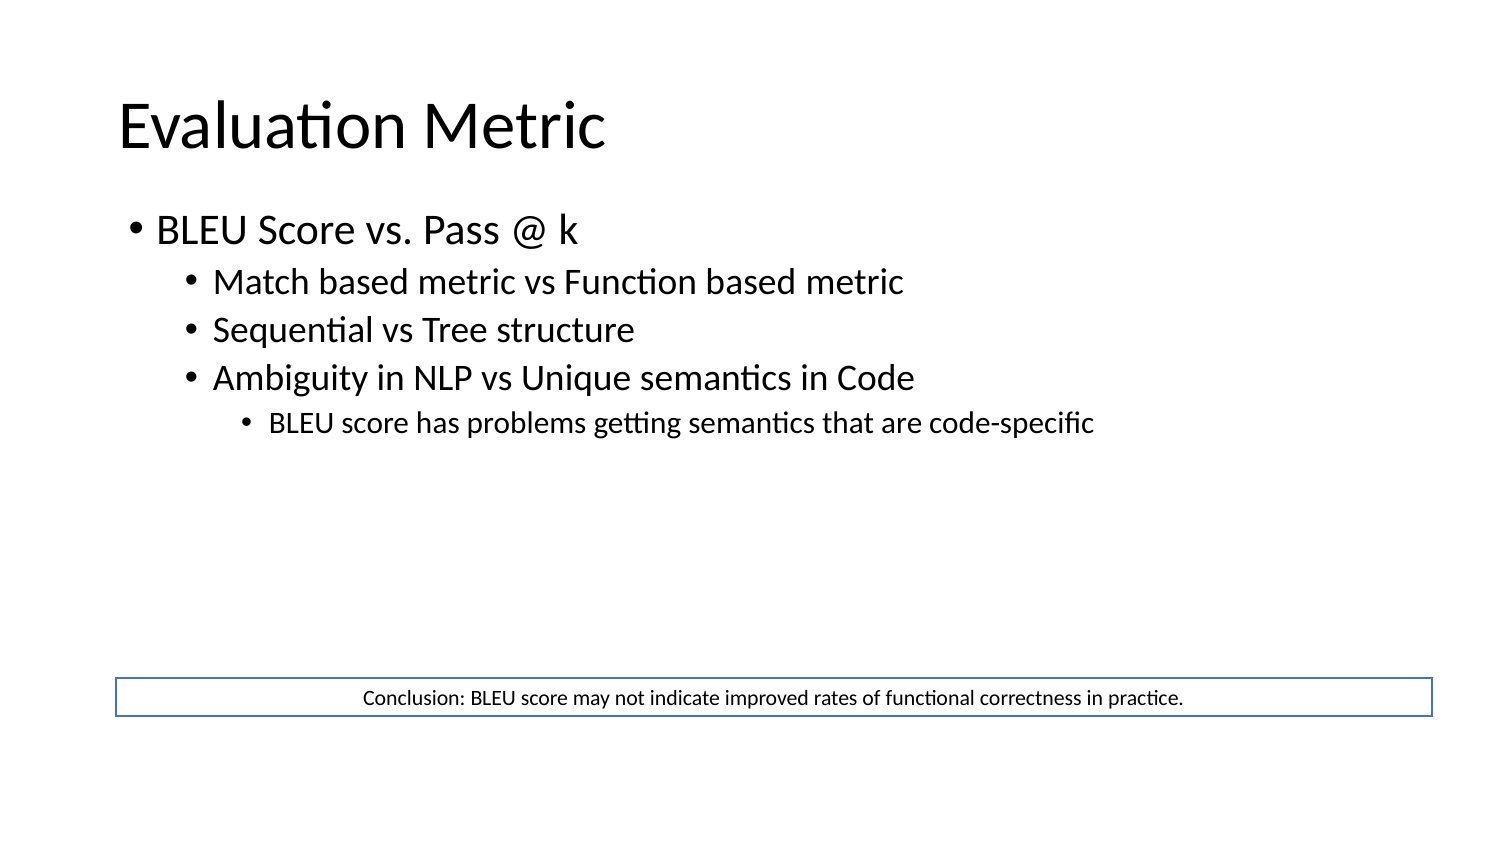

# Evaluation Metric
BLEU Score vs. Pass @ k
Match based metric vs Function based metric
Sequential vs Tree structure
Ambiguity in NLP vs Unique semantics in Code
BLEU score has problems getting semantics that are code-specific

Conclusion: BLEU score may not indicate improved rates of functional correctness in practice.